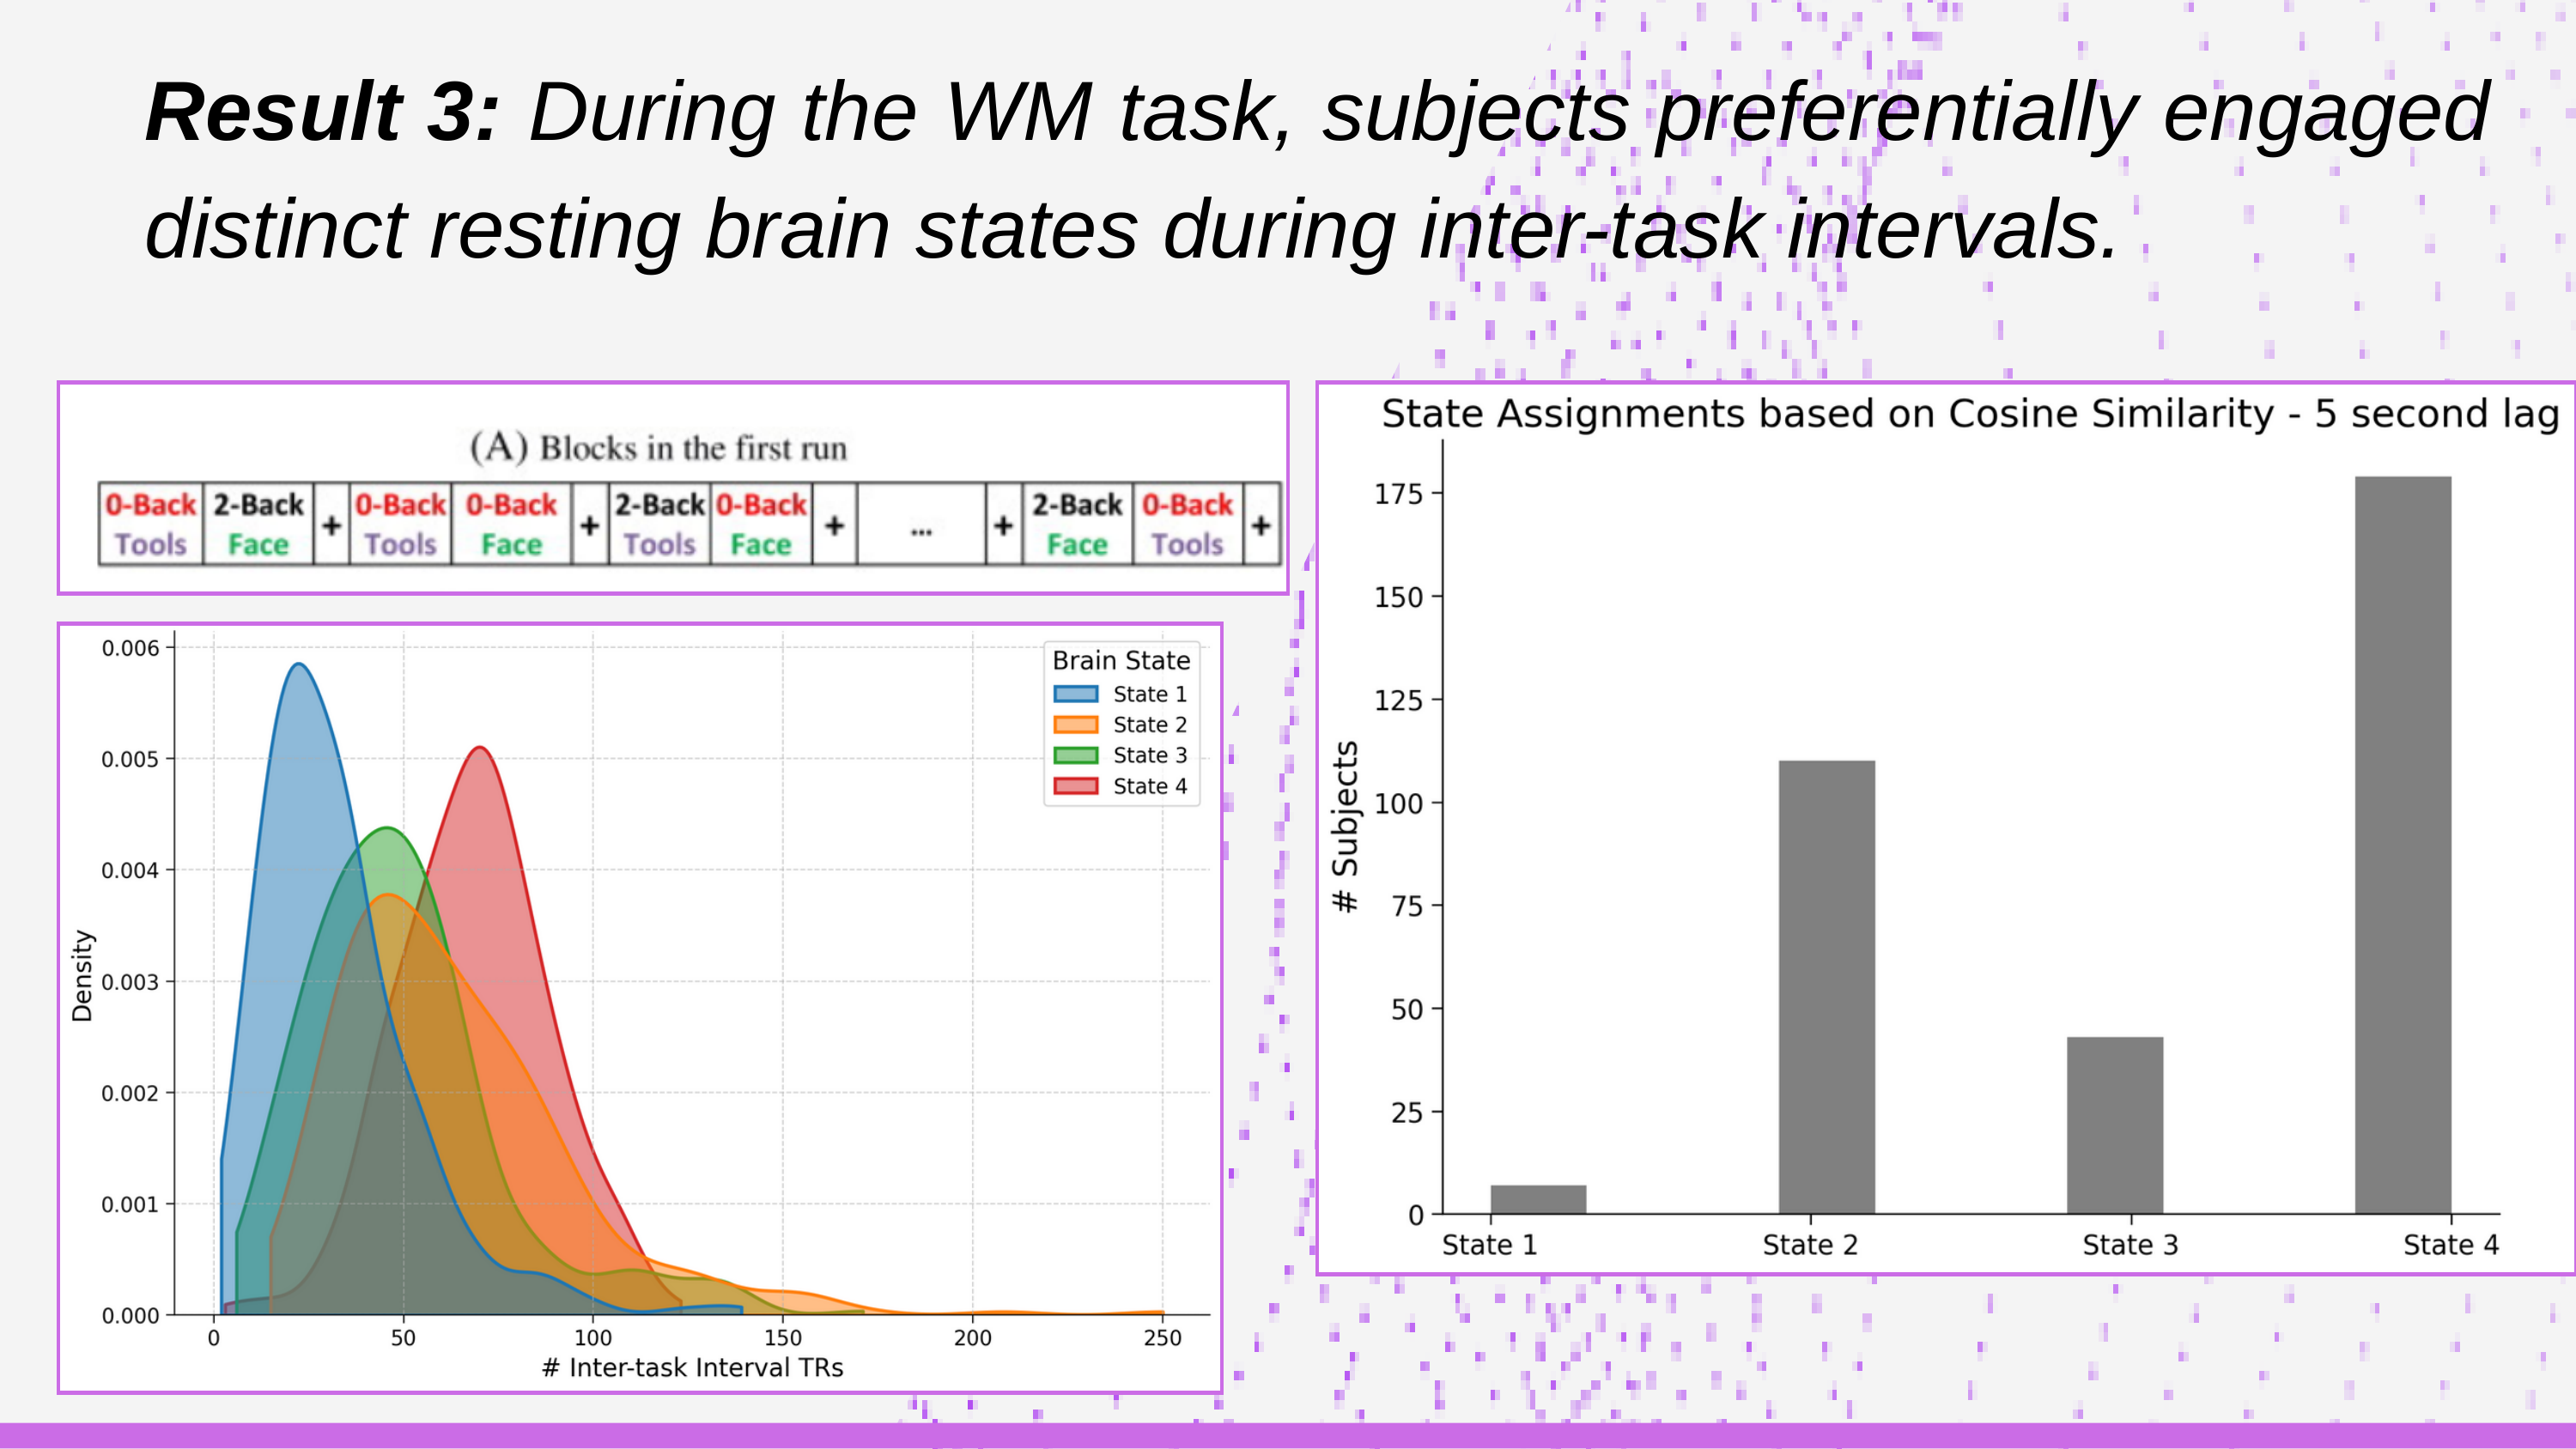

Result 3: During the WM task, subjects preferentially engaged distinct resting brain states during inter-task intervals.